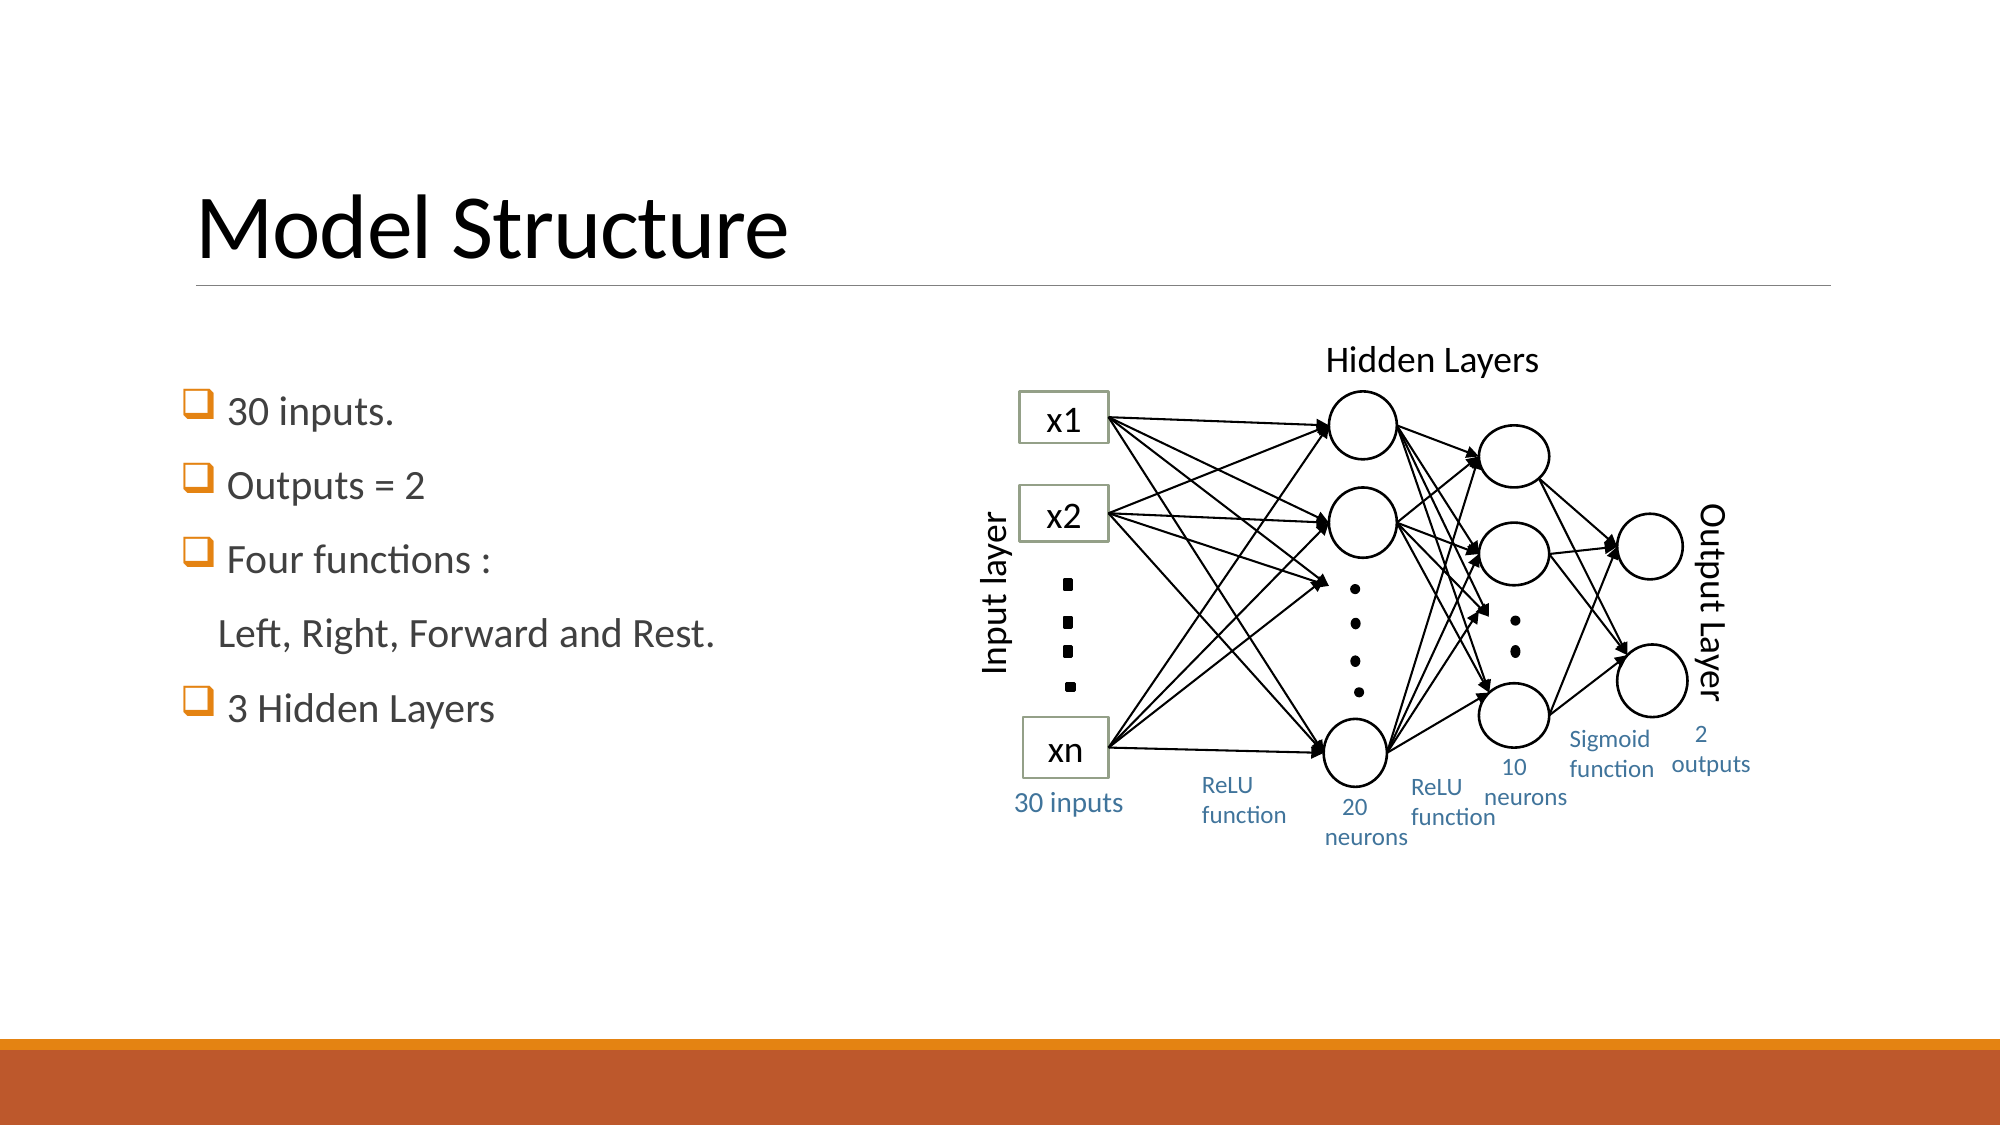

# Model Structure

 30 inputs.
 Outputs = 2
 Four functions :
    Left, Right, Forward and Rest.
 3 Hidden Layers
Hidden Layers
x1

x2

Input layer
Output Layer

    2
outputs
Sigmoid
function

xn

   10
neurons
ReLU
function
ReLU
function
30 inputs
   20
neurons